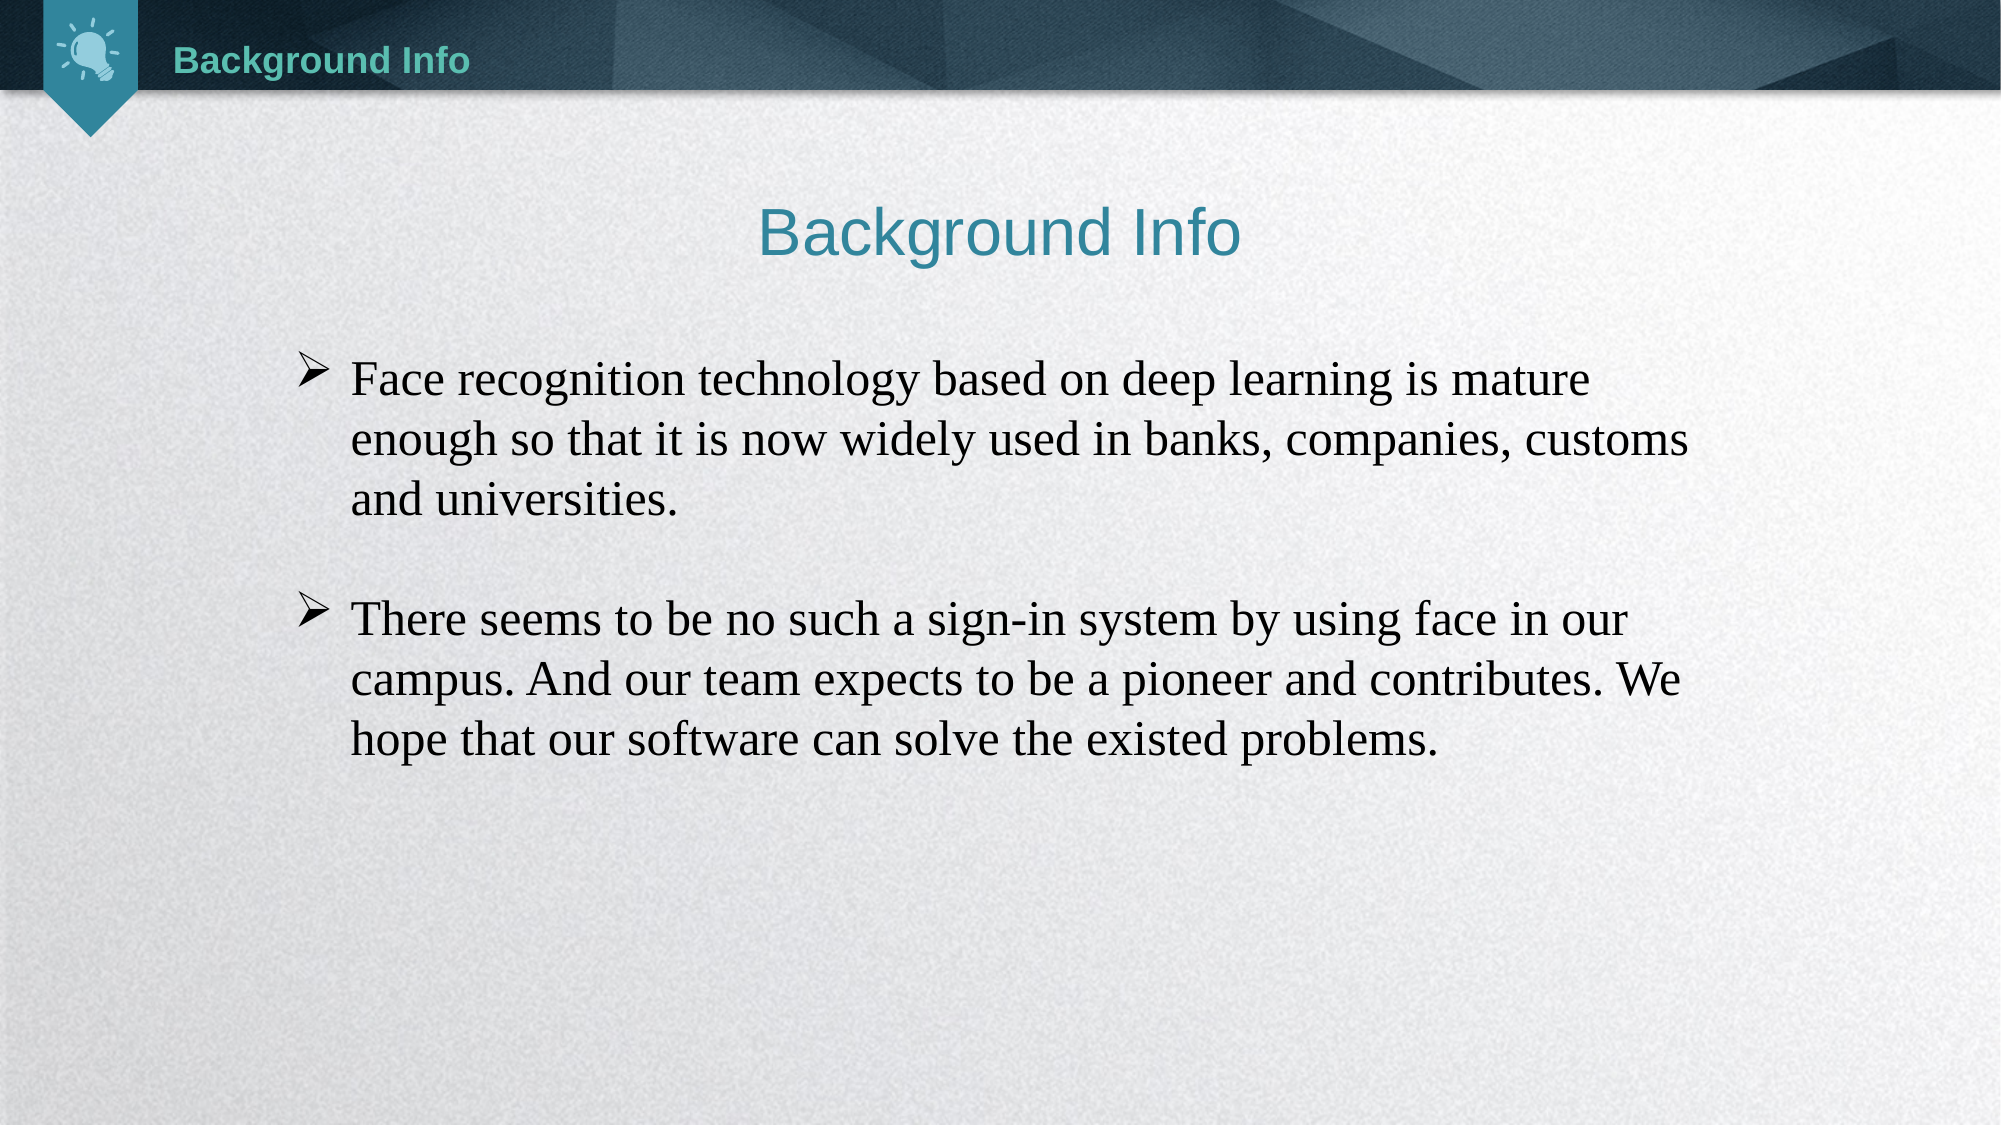

Background Info
Background Info
Face recognition technology based on deep learning is mature enough so that it is now widely used in banks, companies, customs and universities.

There seems to be no such a sign-in system by using face in our campus. And our team expects to be a pioneer and contributes. We hope that our software can solve the existed problems.